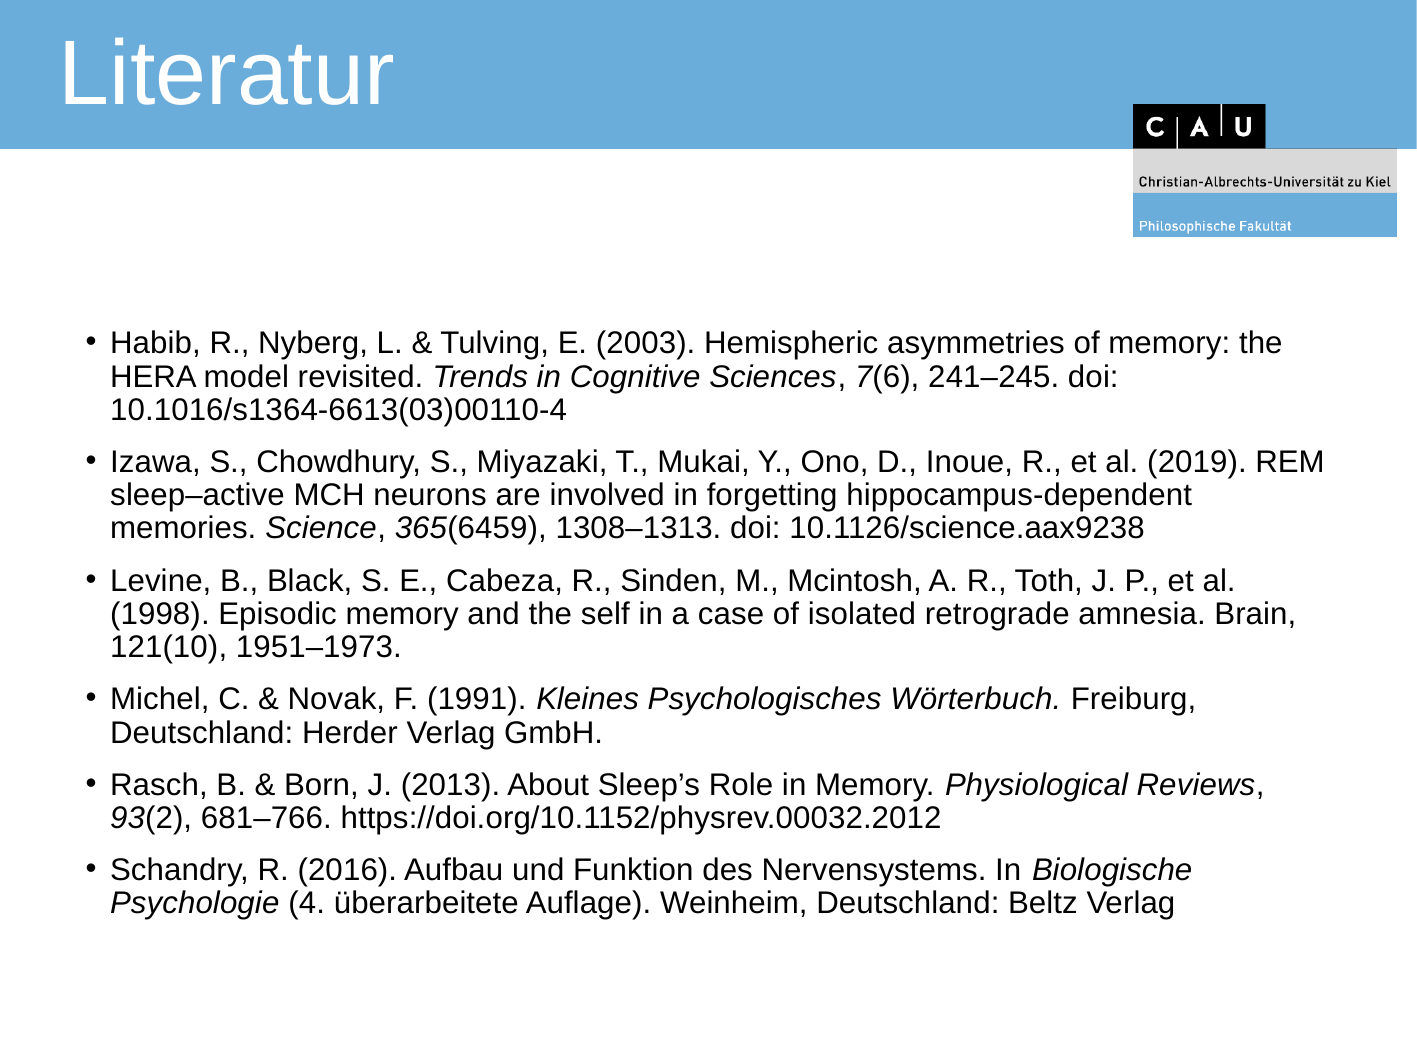

# Literatur

Habib, R., Nyberg, L. & Tulving, E. (2003). Hemispheric asymmetries of memory: the HERA model revisited. Trends in Cognitive Sciences, 7(6), 241–245. doi: 10.1016/s1364-6613(03)00110-4
Izawa, S., Chowdhury, S., Miyazaki, T., Mukai, Y., Ono, D., Inoue, R., et al. (2019). REM sleep–active MCH neurons are involved in forgetting hippocampus-dependent memories. Science, 365(6459), 1308–1313. doi: 10.1126/science.aax9238
Levine, B., Black, S. E., Cabeza, R., Sinden, M., Mcintosh, A. R., Toth, J. P., et al. (1998). Episodic memory and the self in a case of isolated retrograde amnesia. Brain, 121(10), 1951–1973.
Michel, C. & Novak, F. (1991). Kleines Psychologisches Wörterbuch. Freiburg, Deutschland: Herder Verlag GmbH.
Rasch, B. & Born, J. (2013). About Sleep’s Role in Memory. Physiological Reviews, 93(2), 681–766. https://doi.org/10.1152/physrev.00032.2012
Schandry, R. (2016). Aufbau und Funktion des Nervensystems. In Biologische Psychologie (4. überarbeitete Auflage). Weinheim, Deutschland: Beltz Verlag